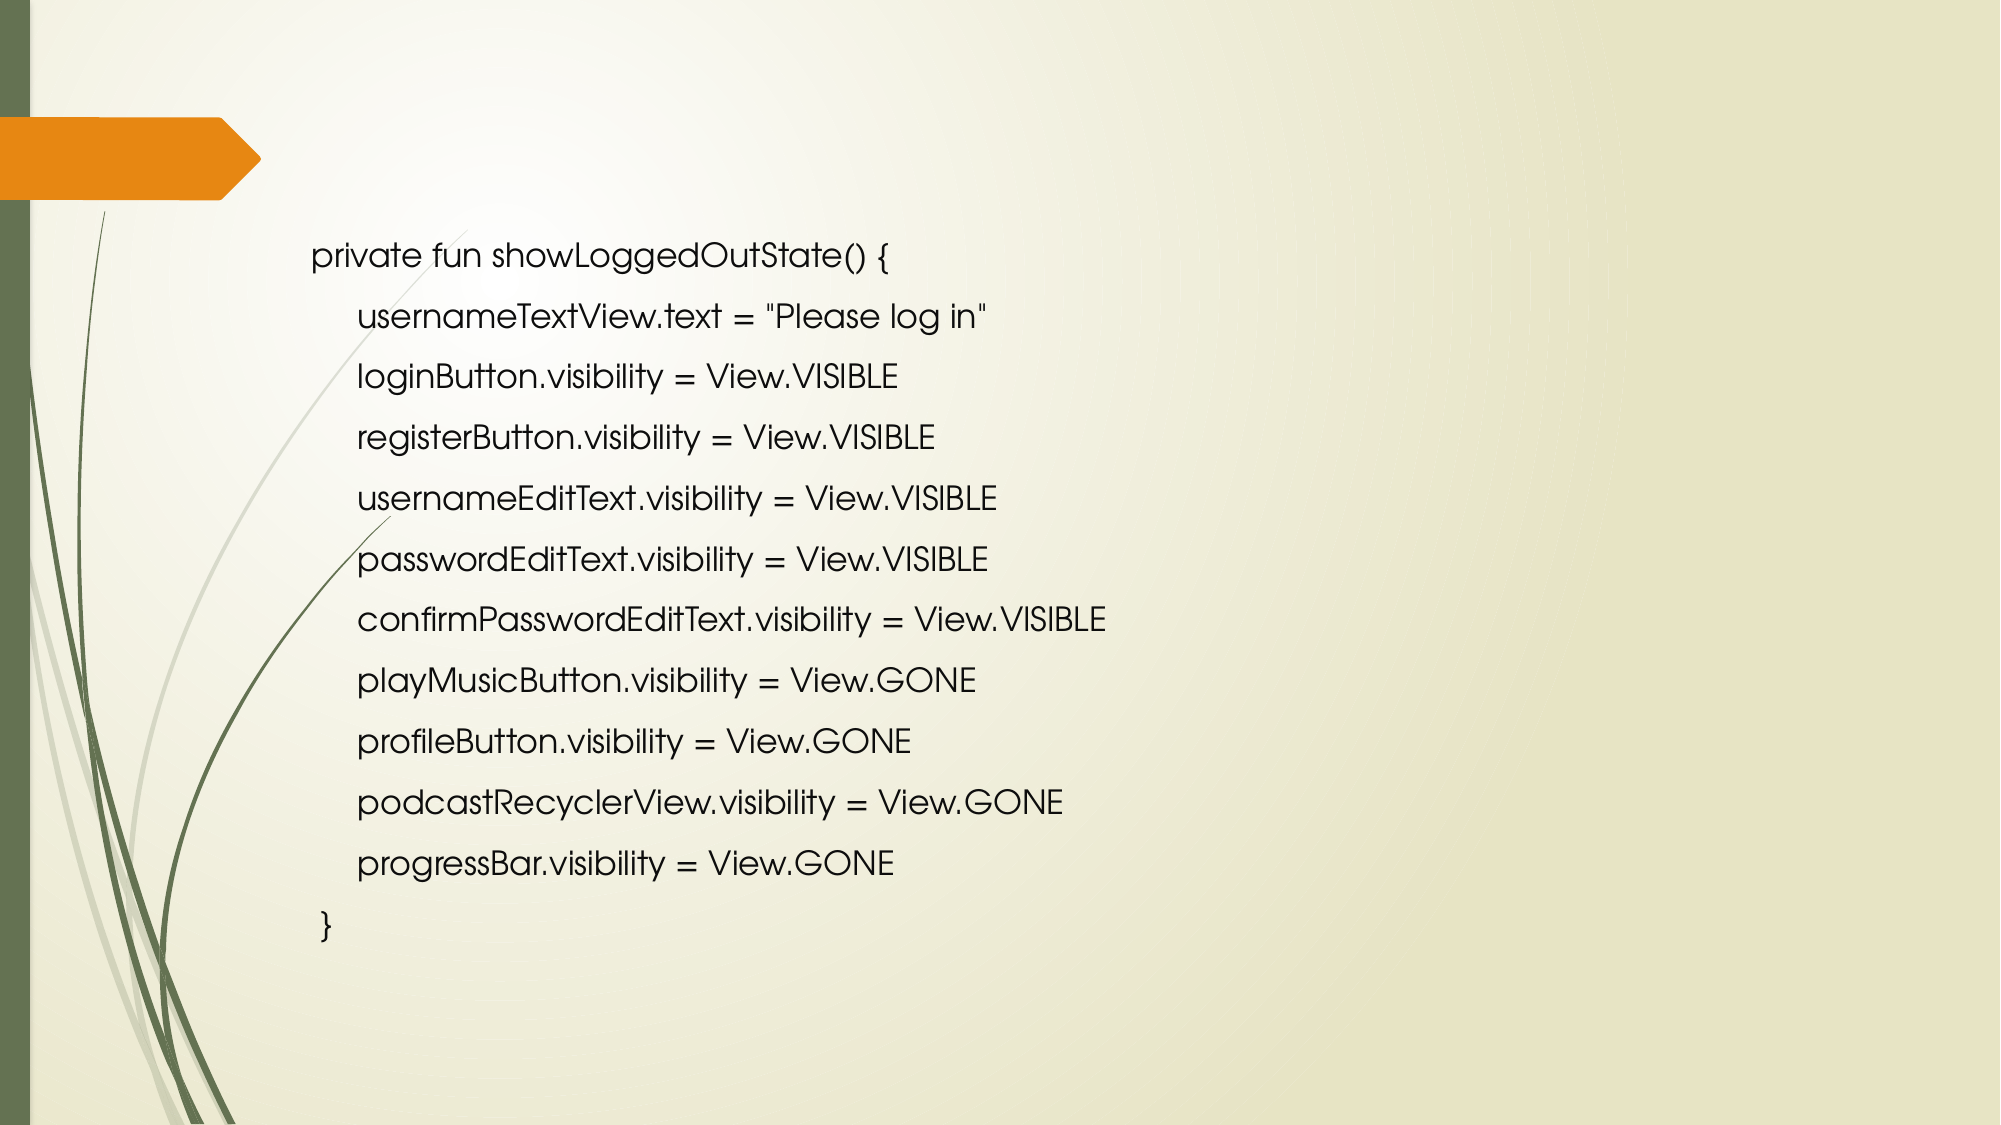

private fun showLoggedOutState() {
        usernameTextView.text = "Please log in"
        loginButton.visibility = View.VISIBLE
        registerButton.visibility = View.VISIBLE
        usernameEditText.visibility = View.VISIBLE
        passwordEditText.visibility = View.VISIBLE
        confirmPasswordEditText.visibility = View.VISIBLE
        playMusicButton.visibility = View.GONE
        profileButton.visibility = View.GONE
        podcastRecyclerView.visibility = View.GONE
        progressBar.visibility = View.GONE
    }